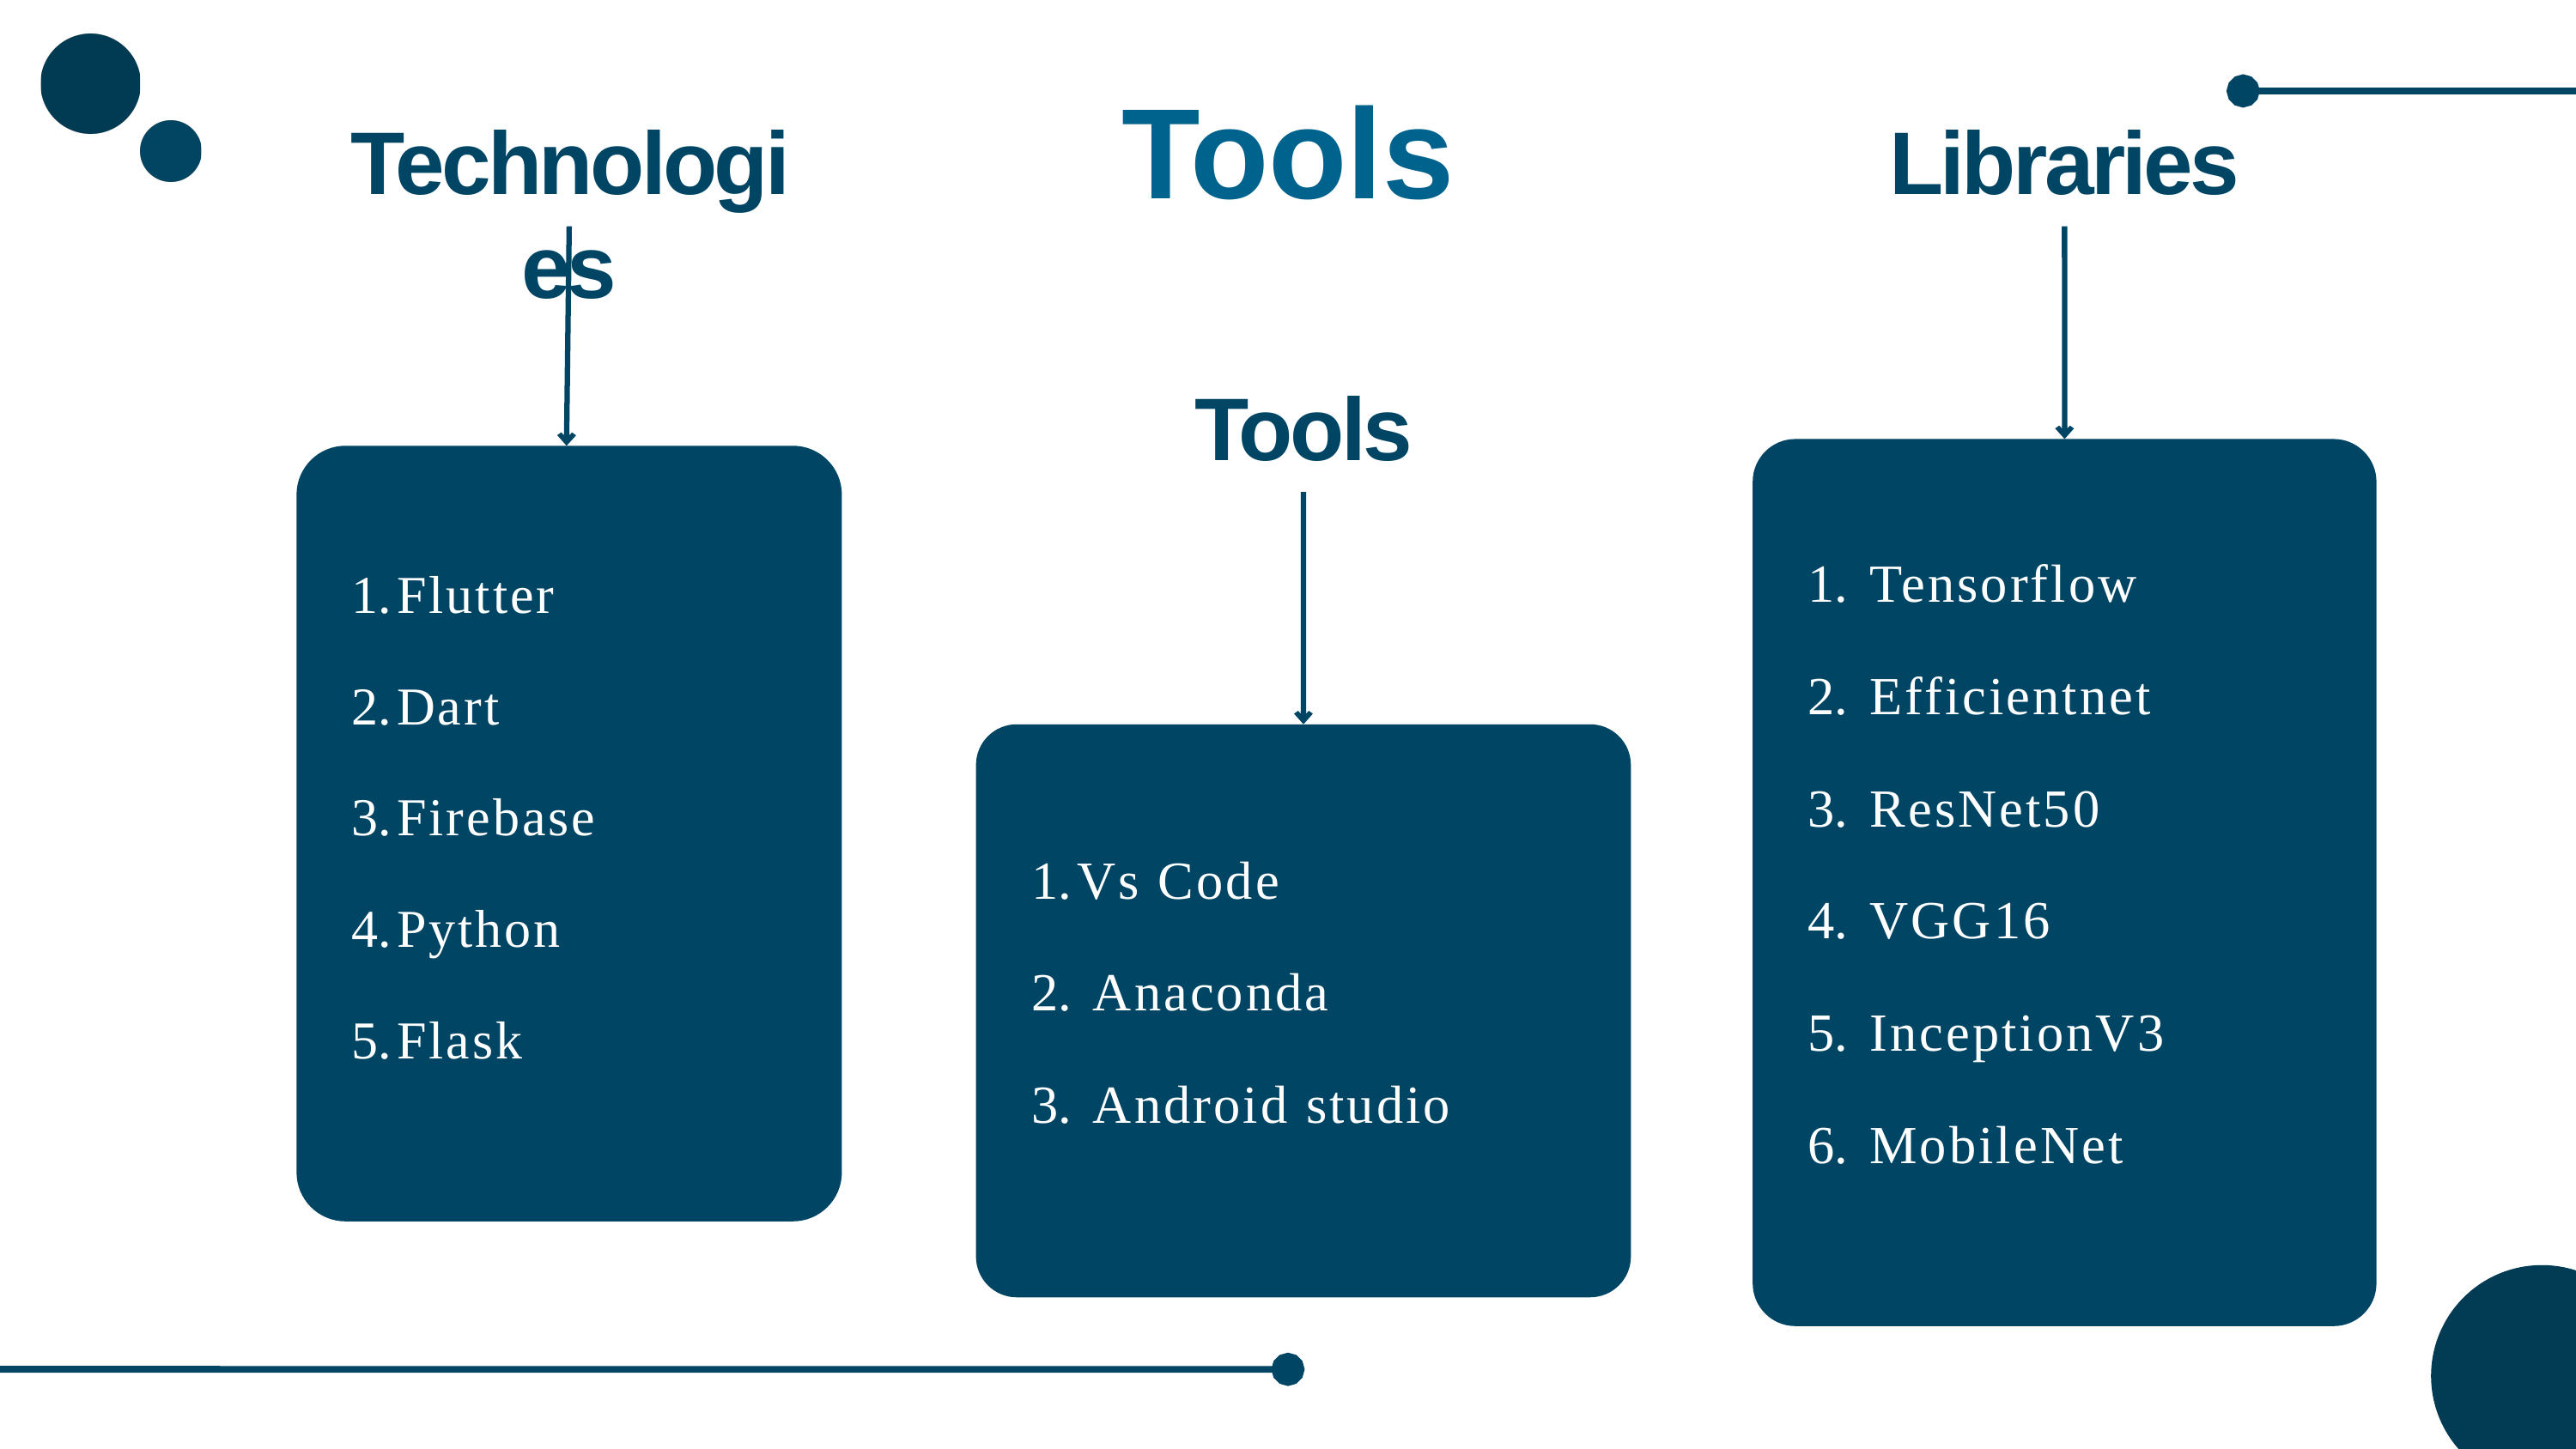

Tools

Technologies
Libraries

Tools

 Tensorflow
 Efficientnet
 ResNet50
 VGG16
 InceptionV3
 MobileNet

Flutter
Dart
Firebase
Python
Flask

  1-Flutter
  2-Dart
  3-Firebase
  4-Python

  1-Vs Code
  2-Anaconda
  3-Android studio

Vs Code
 Anaconda
 Android studio